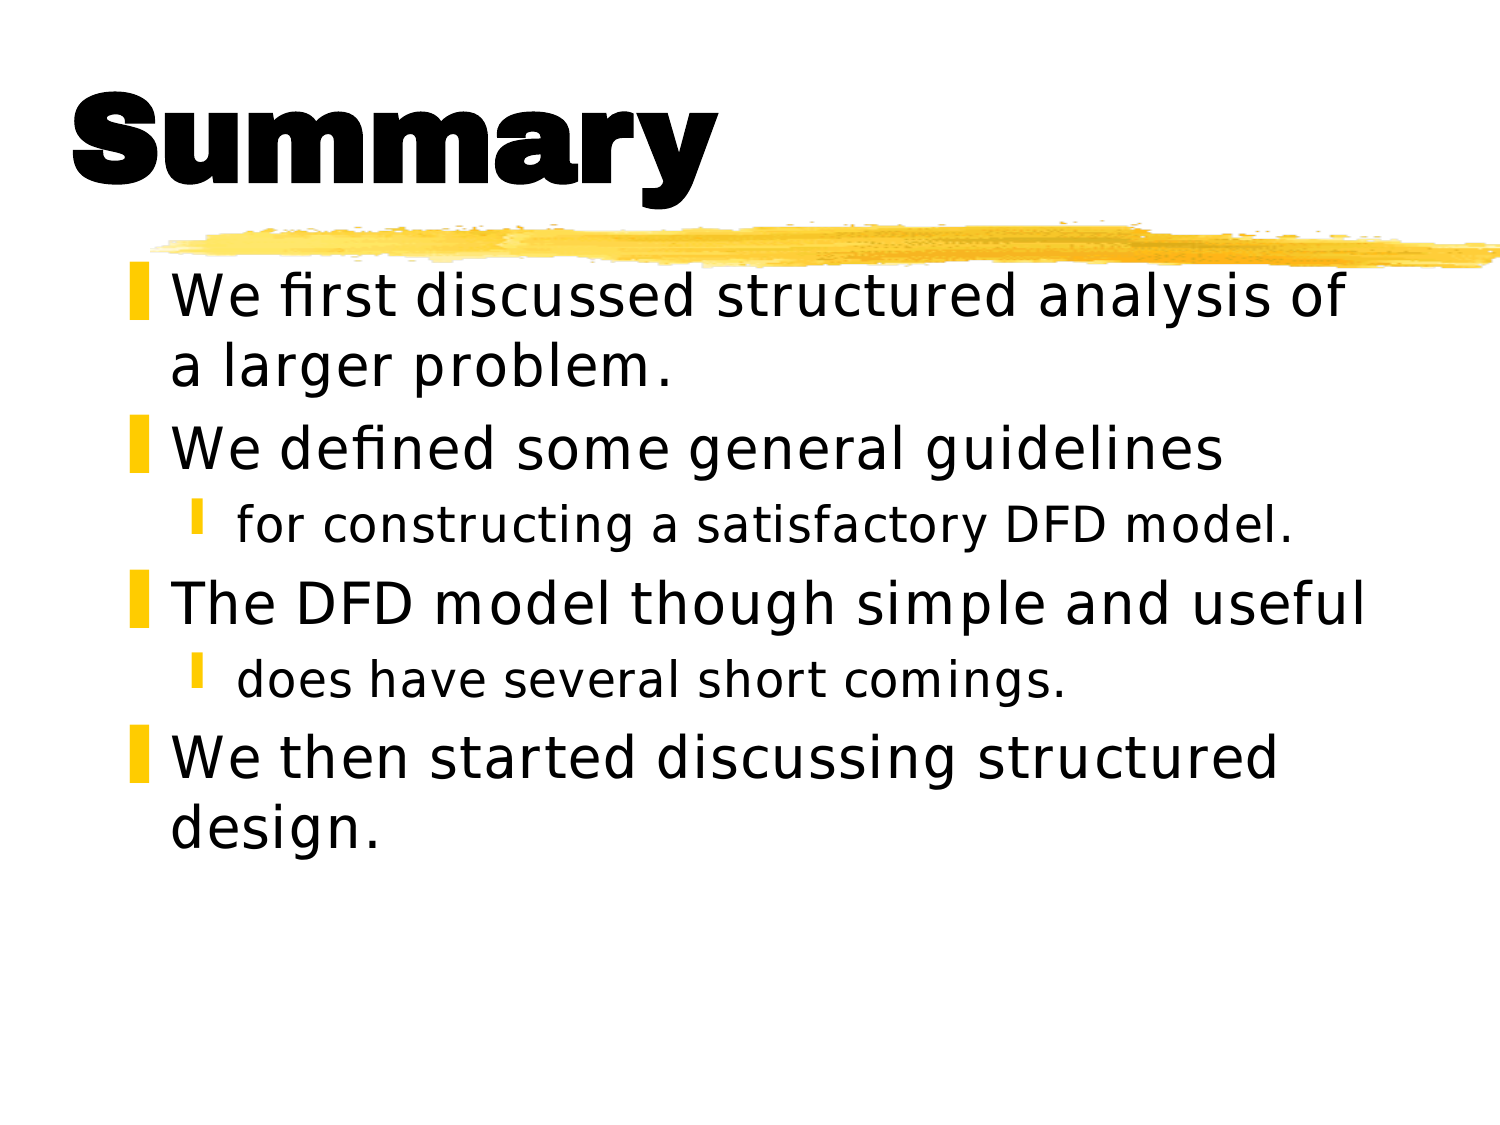

# Summary
We first discussed structured analysis of a larger problem.
We defined some general guidelines
for constructing a satisfactory DFD model.
The DFD model though simple and useful
does have several short comings.
We then started discussing structured design.